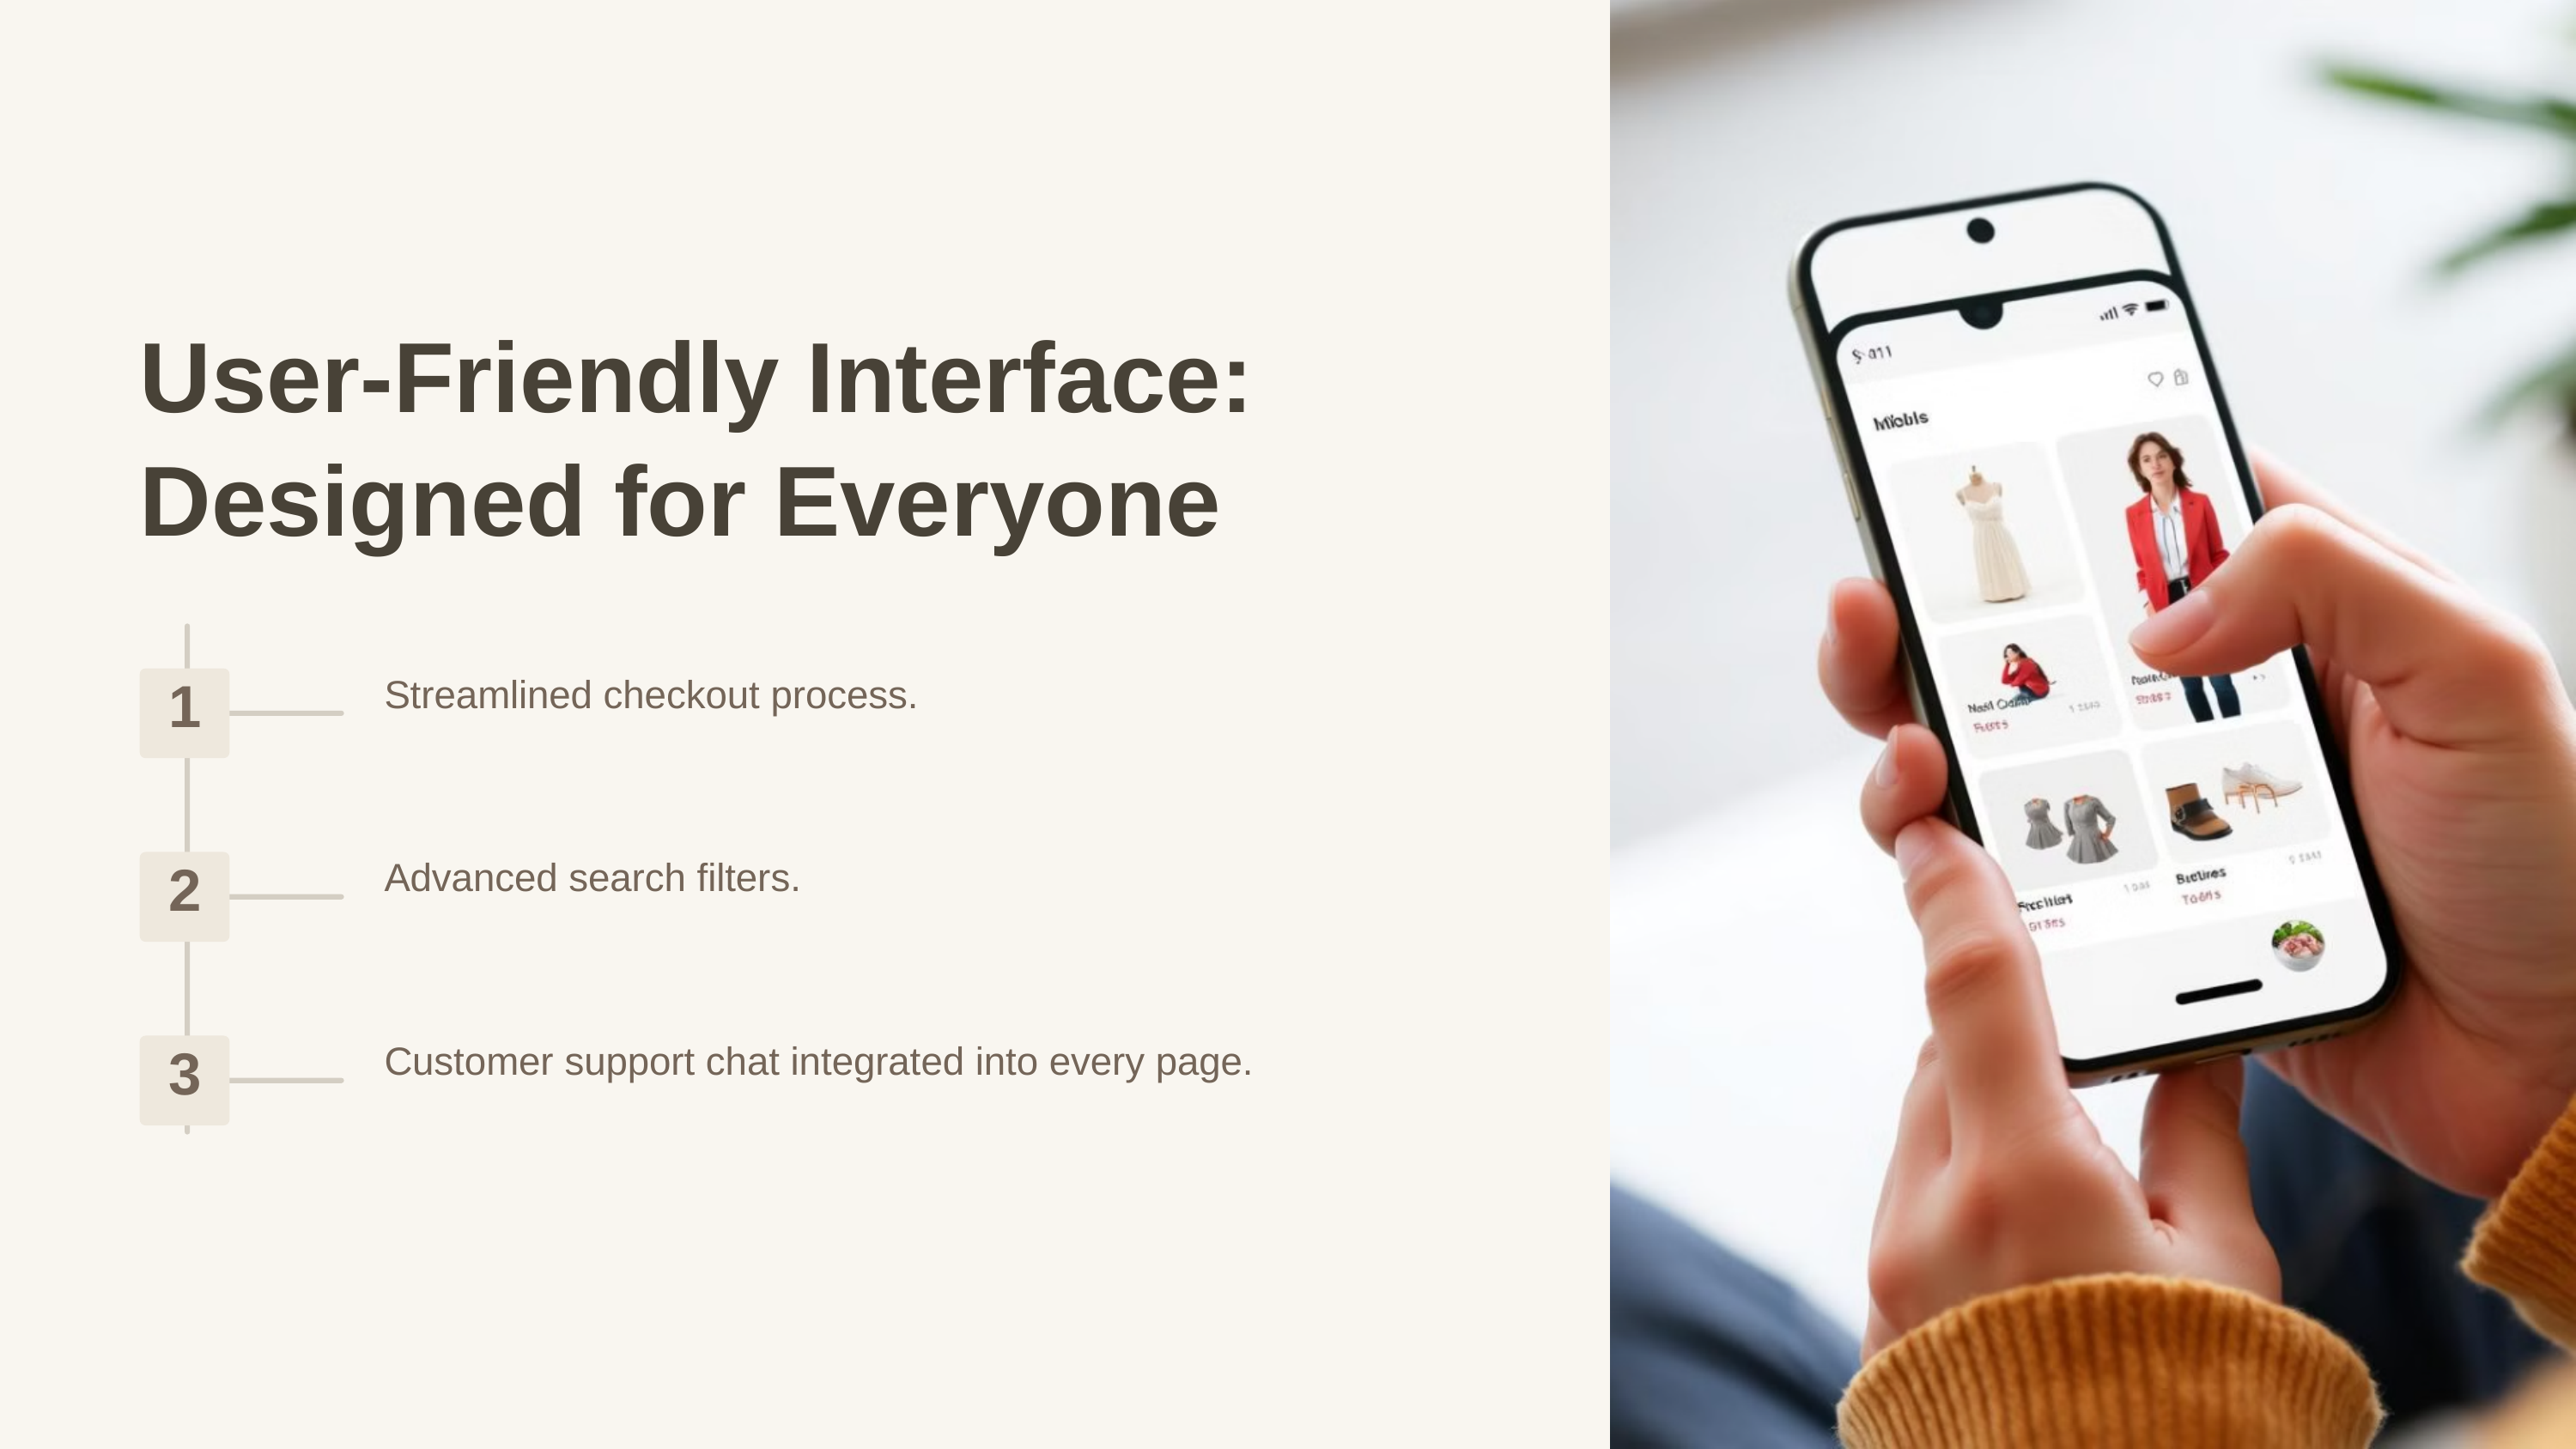

User-Friendly Interface: Designed for Everyone

Streamlined checkout process.

1

Advanced search filters.

2

Customer support chat integrated into every page.

3